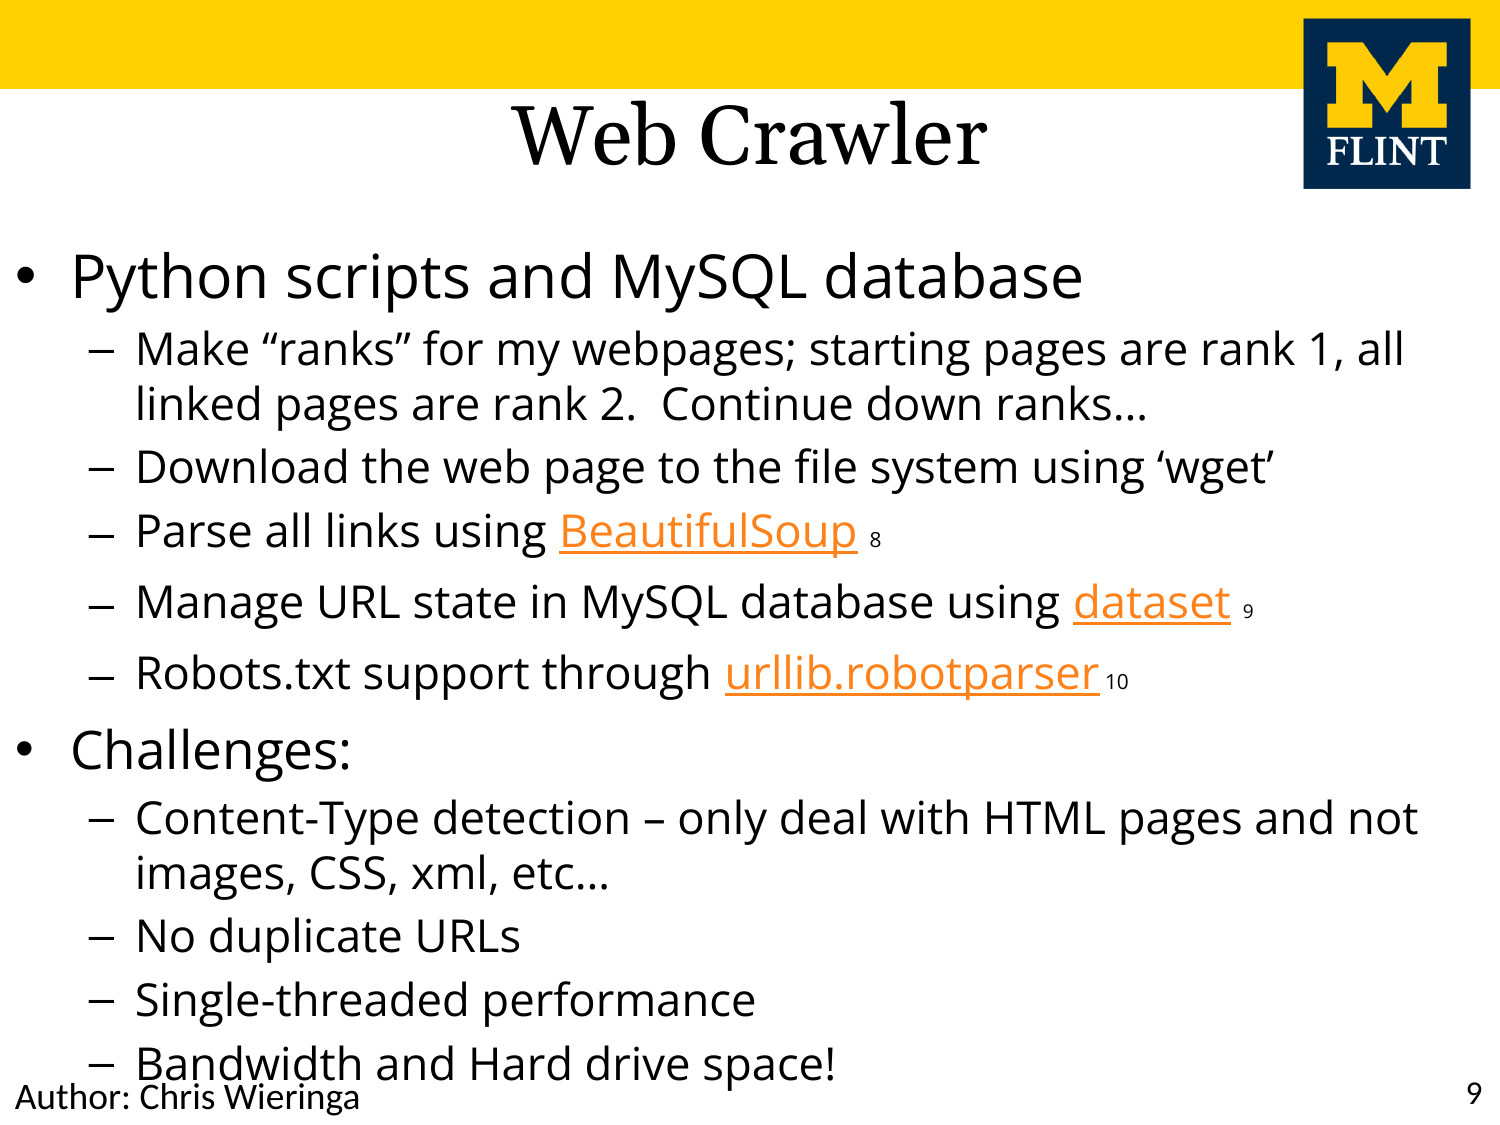

# Web Crawler
Python scripts and MySQL database
Make “ranks” for my webpages; starting pages are rank 1, all linked pages are rank 2.  Continue down ranks…
Download the web page to the file system using ‘wget’
Parse all links using BeautifulSoup 8
Manage URL state in MySQL database using dataset 9
Robots.txt support through urllib.robotparser 10
Challenges:
Content-Type detection – only deal with HTML pages and not images, CSS, xml, etc…
No duplicate URLs
Single-threaded performance
Bandwidth and Hard drive space!
9
Author: Chris Wieringa